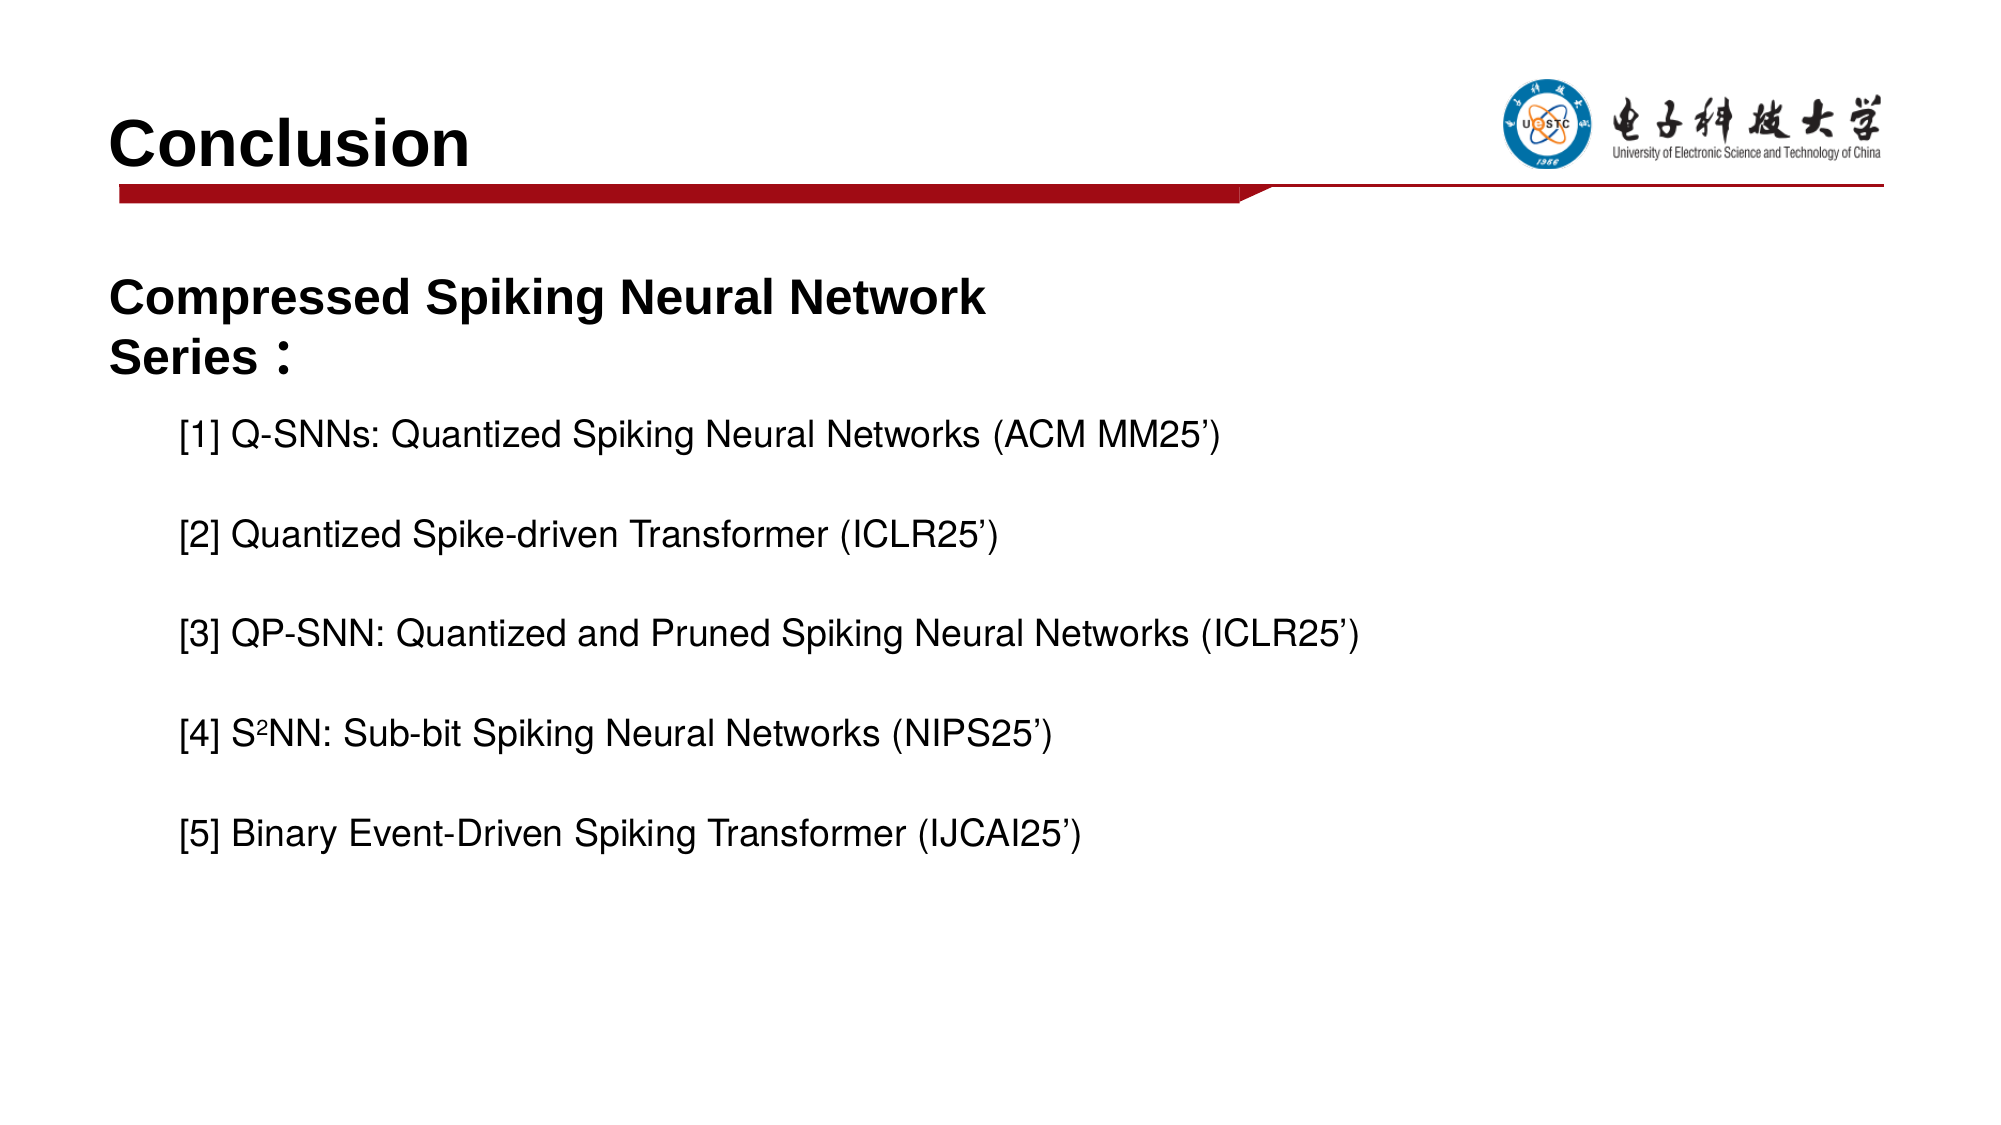

Conclusion
Compressed Spiking Neural Network Series：
[1] Q-SNNs: Quantized Spiking Neural Networks (ACM MM25’)
[2] Quantized Spike-driven Transformer (ICLR25’)
[3] QP-SNN: Quantized and Pruned Spiking Neural Networks (ICLR25’)
[4] S2NN: Sub-bit Spiking Neural Networks (NIPS25’)
[5] Binary Event-Driven Spiking Transformer (IJCAI25’)